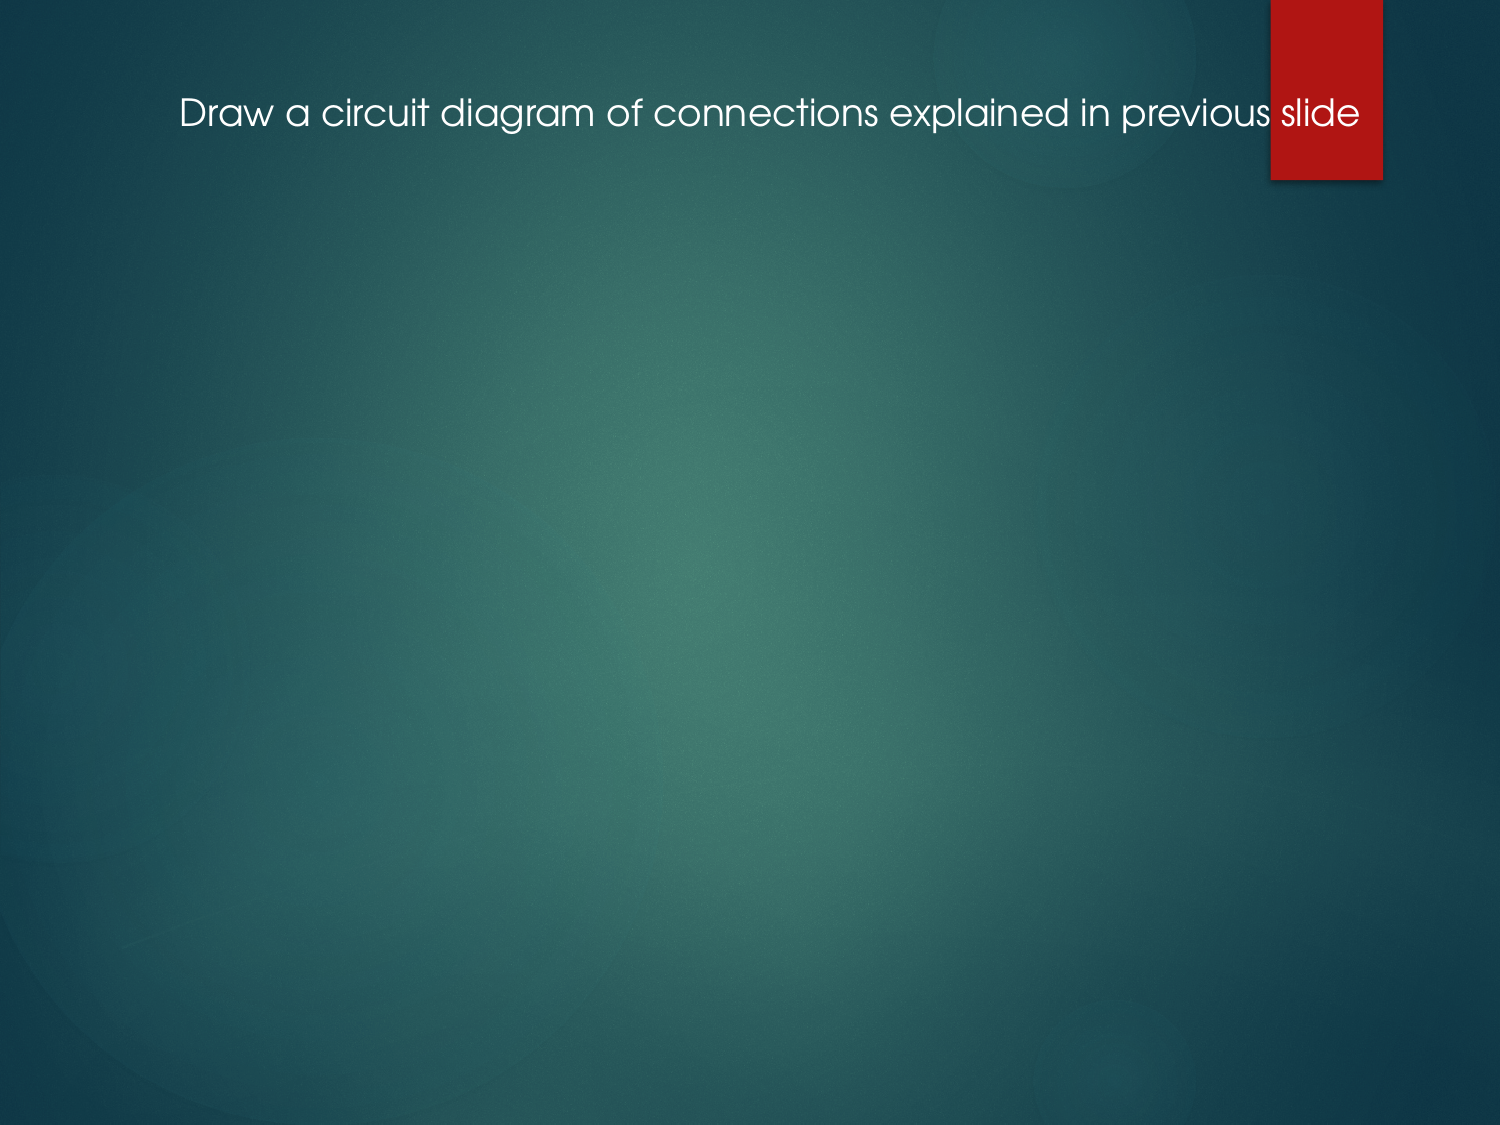

Draw a circuit diagram of connections explained in previous slide